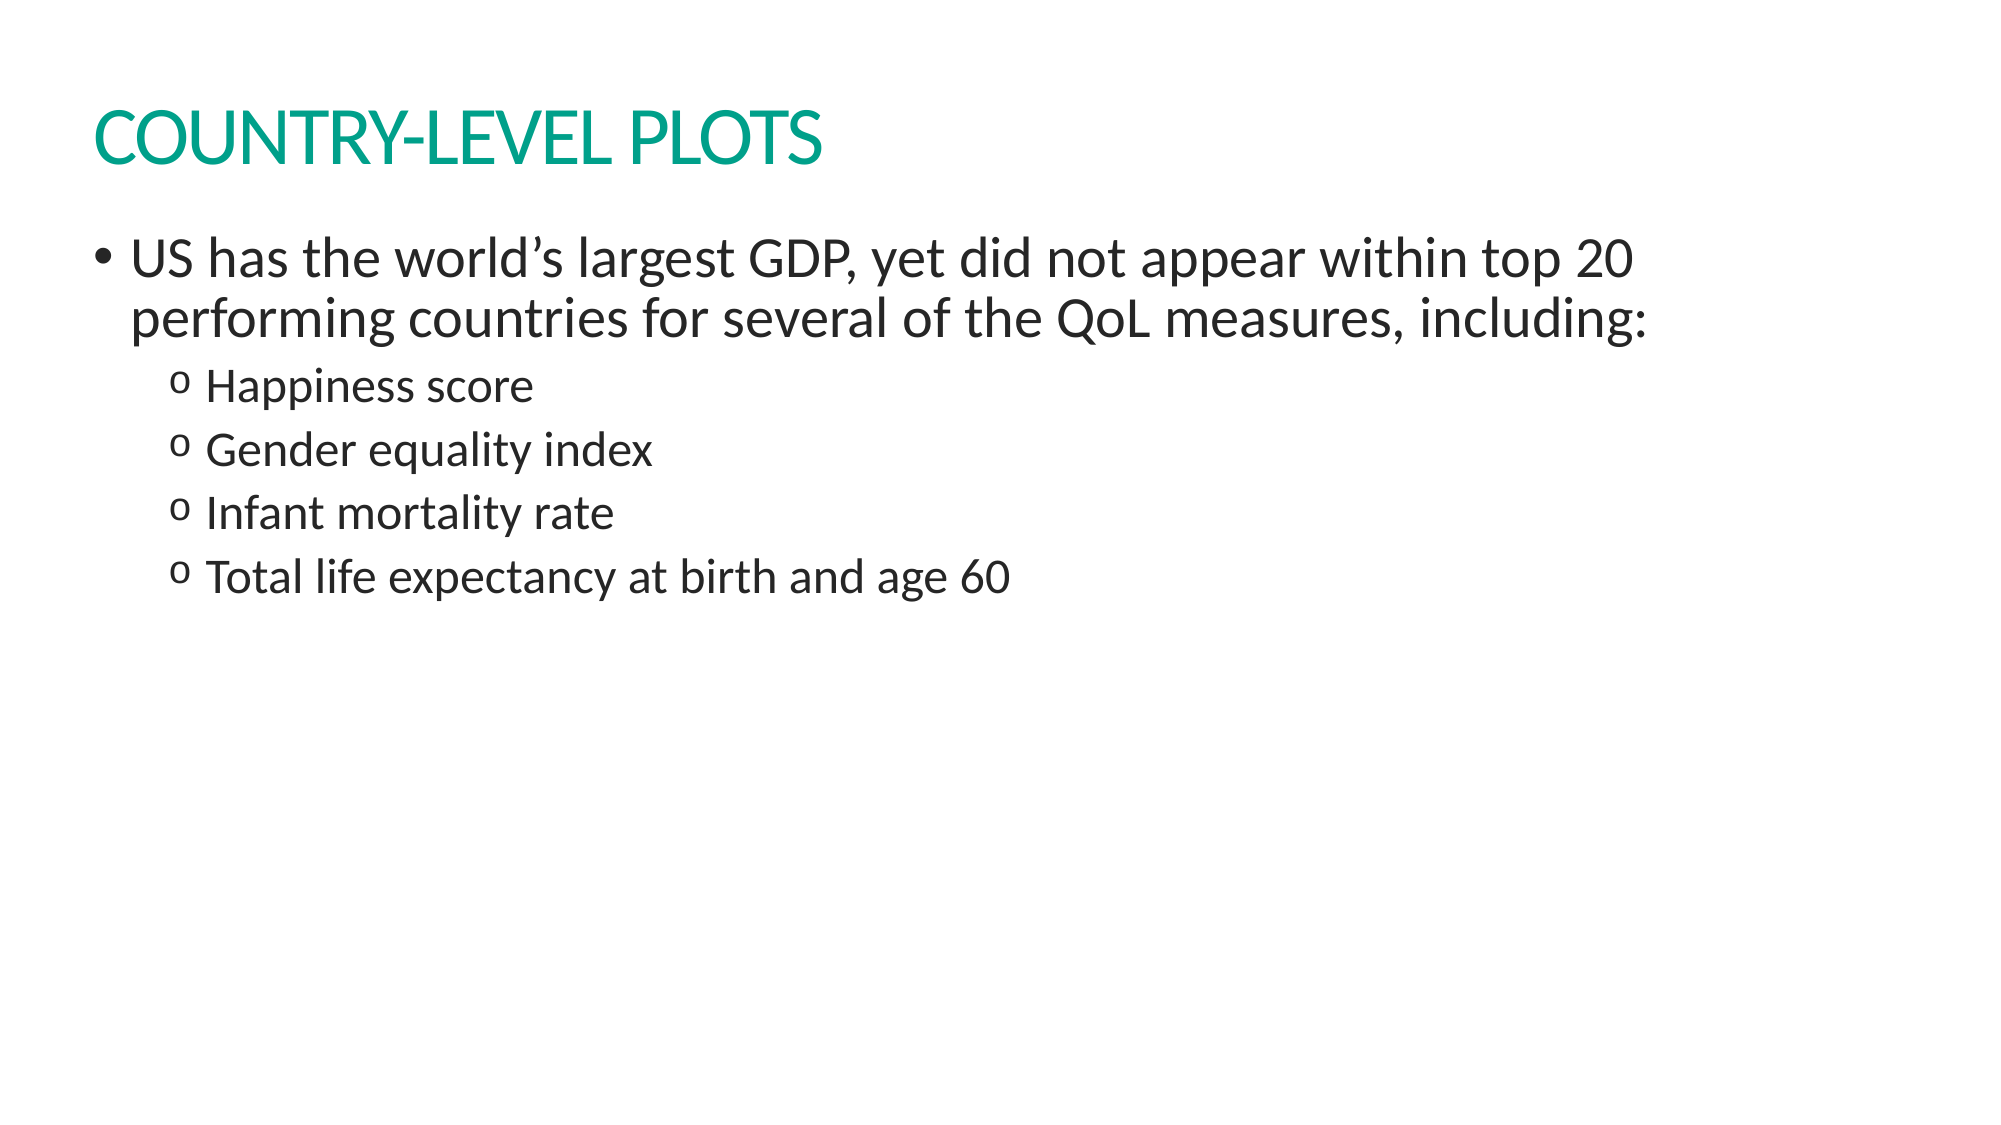

# COUNTRY-LEVEL PLOTS
US has the world’s largest GDP, yet did not appear within top 20 performing countries for several of the QoL measures, including:
Happiness score
Gender equality index
Infant mortality rate
Total life expectancy at birth and age 60